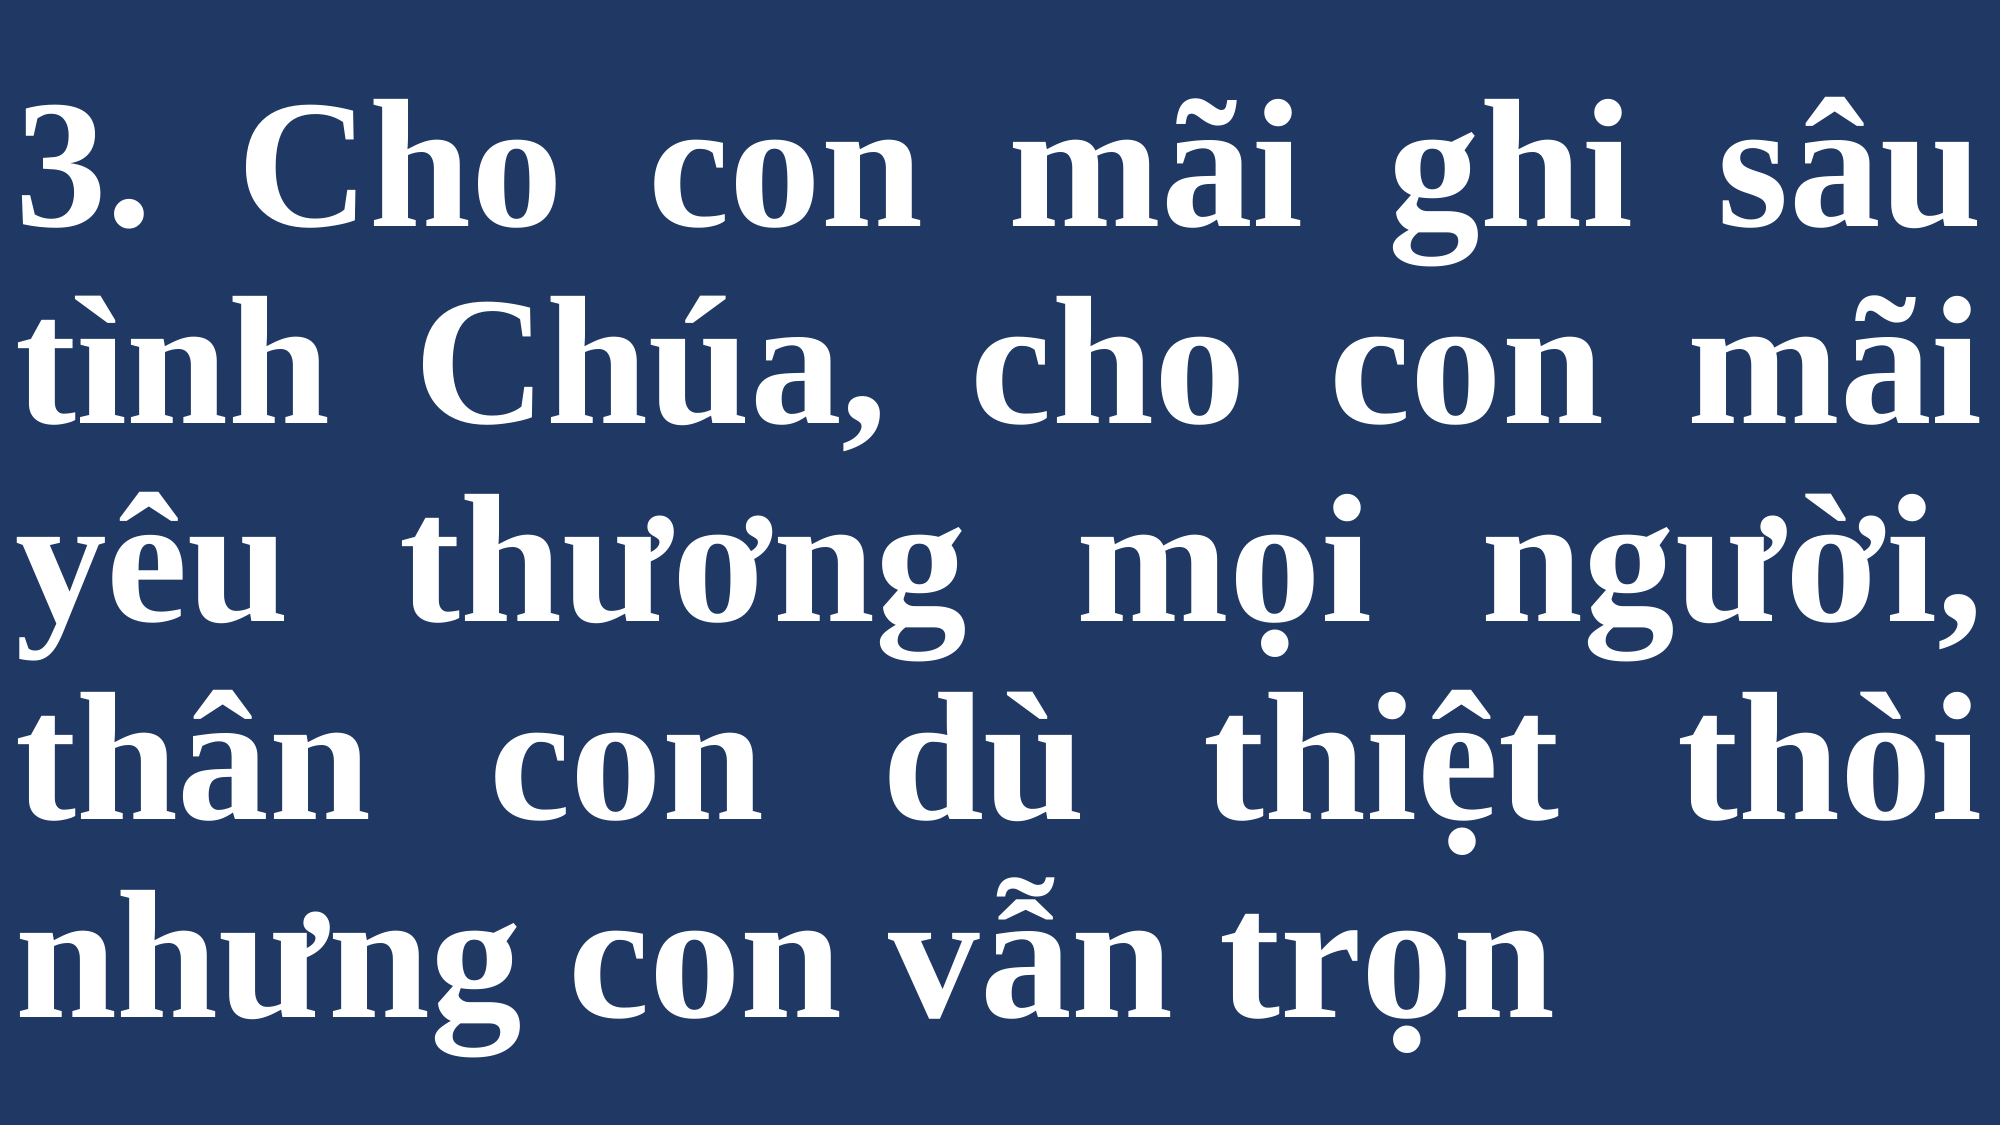

# 3. Cho con mãi ghi sâu tình Chúa, cho con mãi yêu thương mọi người, thân con dù thiệt thòi nhưng con vẫn trọn